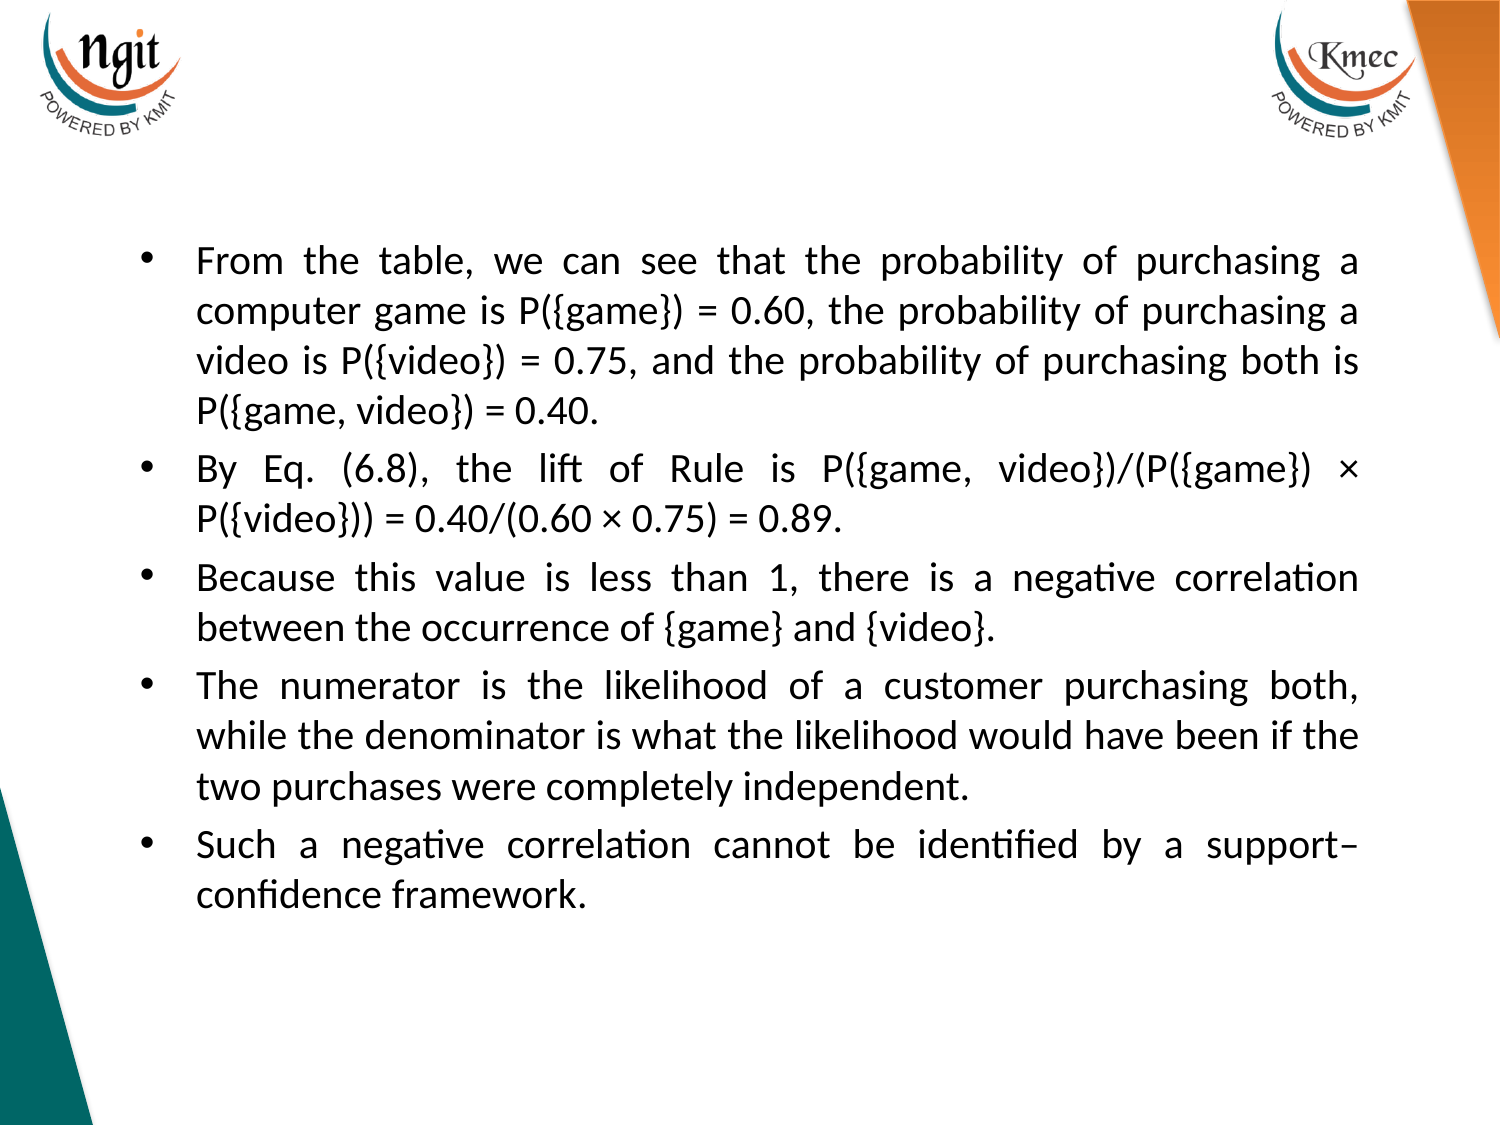

From the table, we can see that the probability of purchasing a computer game is P({game}) = 0.60, the probability of purchasing a video is P({video}) = 0.75, and the probability of purchasing both is P({game, video}) = 0.40.
By Eq. (6.8), the lift of Rule is P({game, video})/(P({game}) × P({video})) = 0.40/(0.60 × 0.75) = 0.89.
Because this value is less than 1, there is a negative correlation between the occurrence of {game} and {video}.
The numerator is the likelihood of a customer purchasing both, while the denominator is what the likelihood would have been if the two purchases were completely independent.
Such a negative correlation cannot be identified by a support–confidence framework.